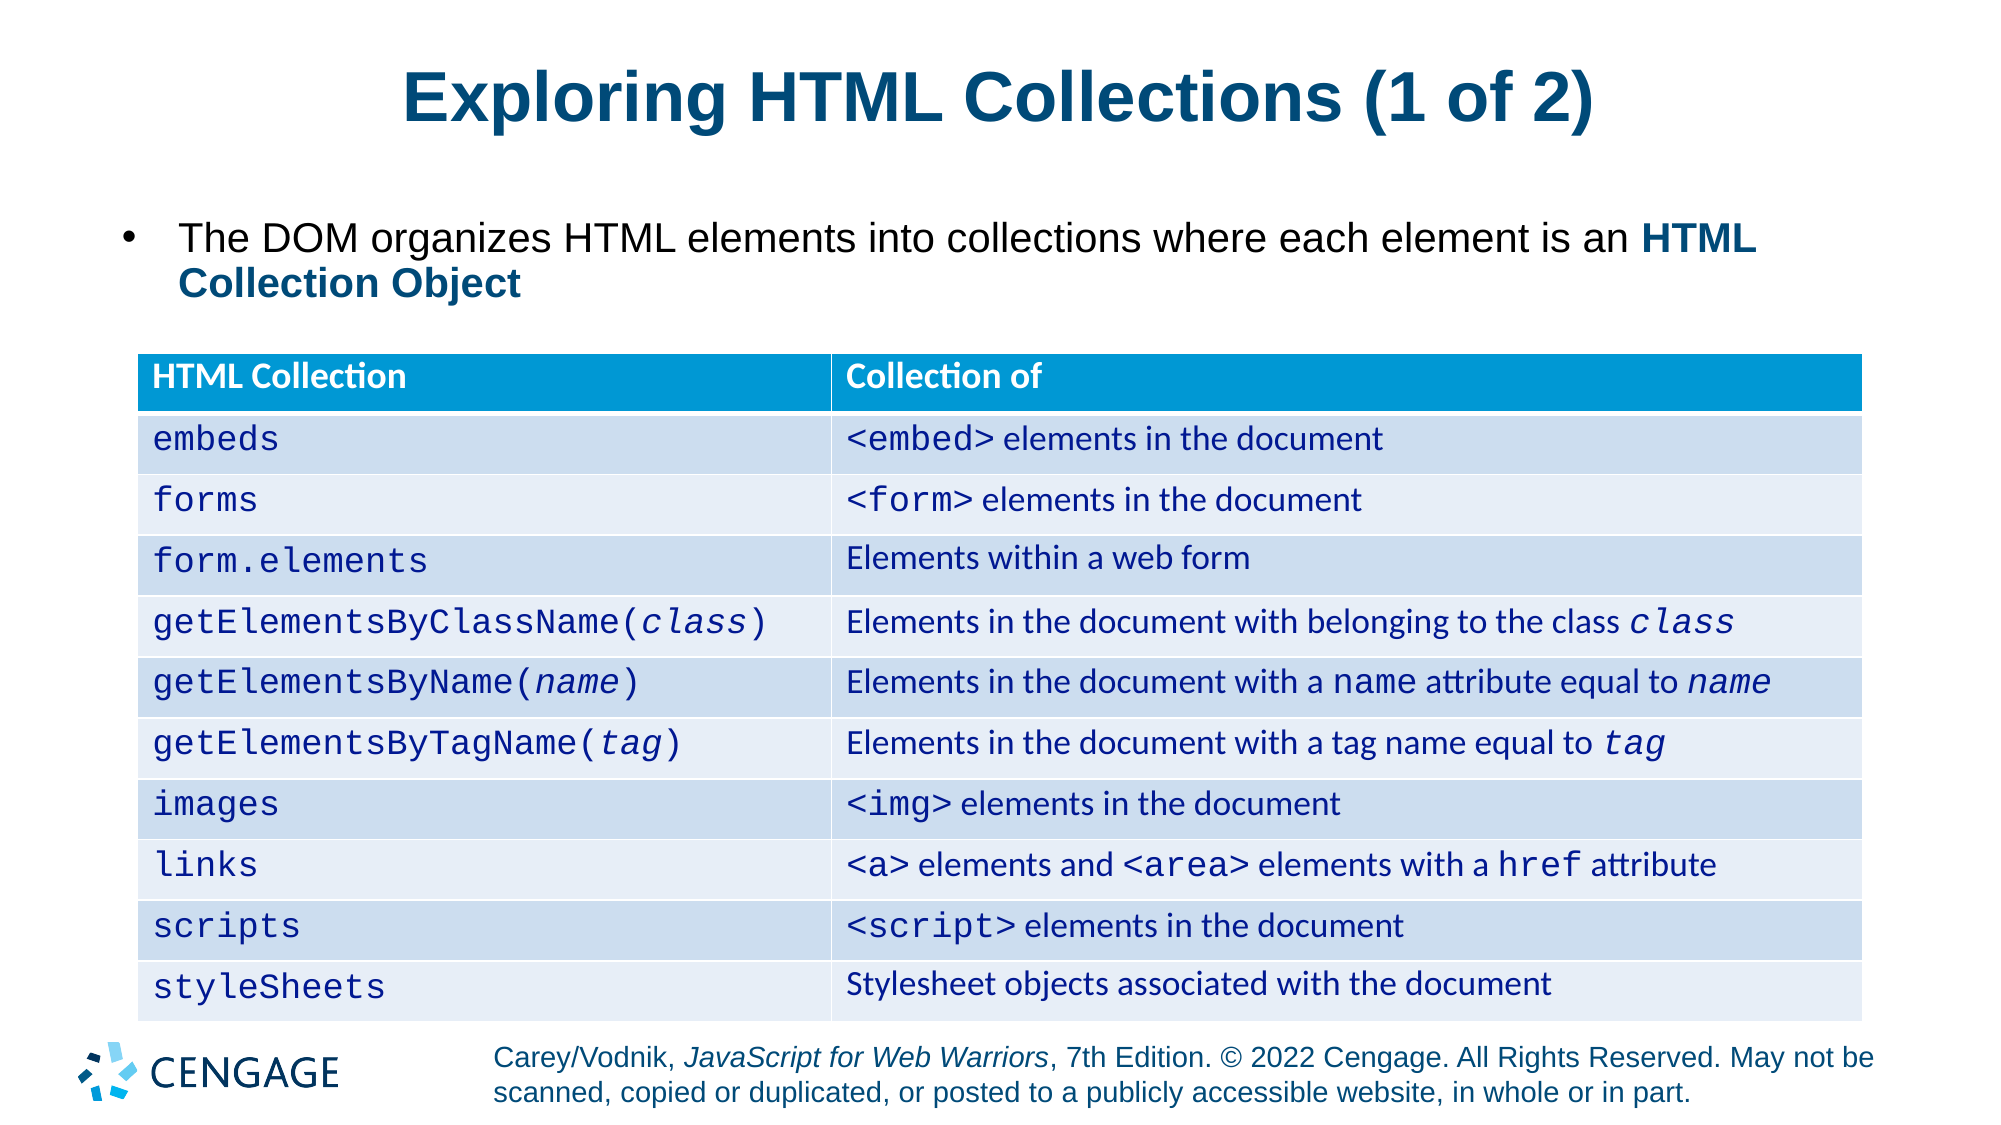

# Exploring HTML Collections (1 of 2)
The DOM organizes HTML elements into collections where each element is an HTML Collection Object
| HTML Collection | Collection of |
| --- | --- |
| embeds | <embed> elements in the document |
| forms | <form> elements in the document |
| form.elements | Elements within a web form |
| getElementsByClassName(class) | Elements in the document with belonging to the class class |
| getElementsByName(name) | Elements in the document with a name attribute equal to name |
| getElementsByTagName(tag) | Elements in the document with a tag name equal to tag |
| images | <img> elements in the document |
| links | <a> elements and <area> elements with a href attribute |
| scripts | <script> elements in the document |
| styleSheets | Stylesheet objects associated with the document |